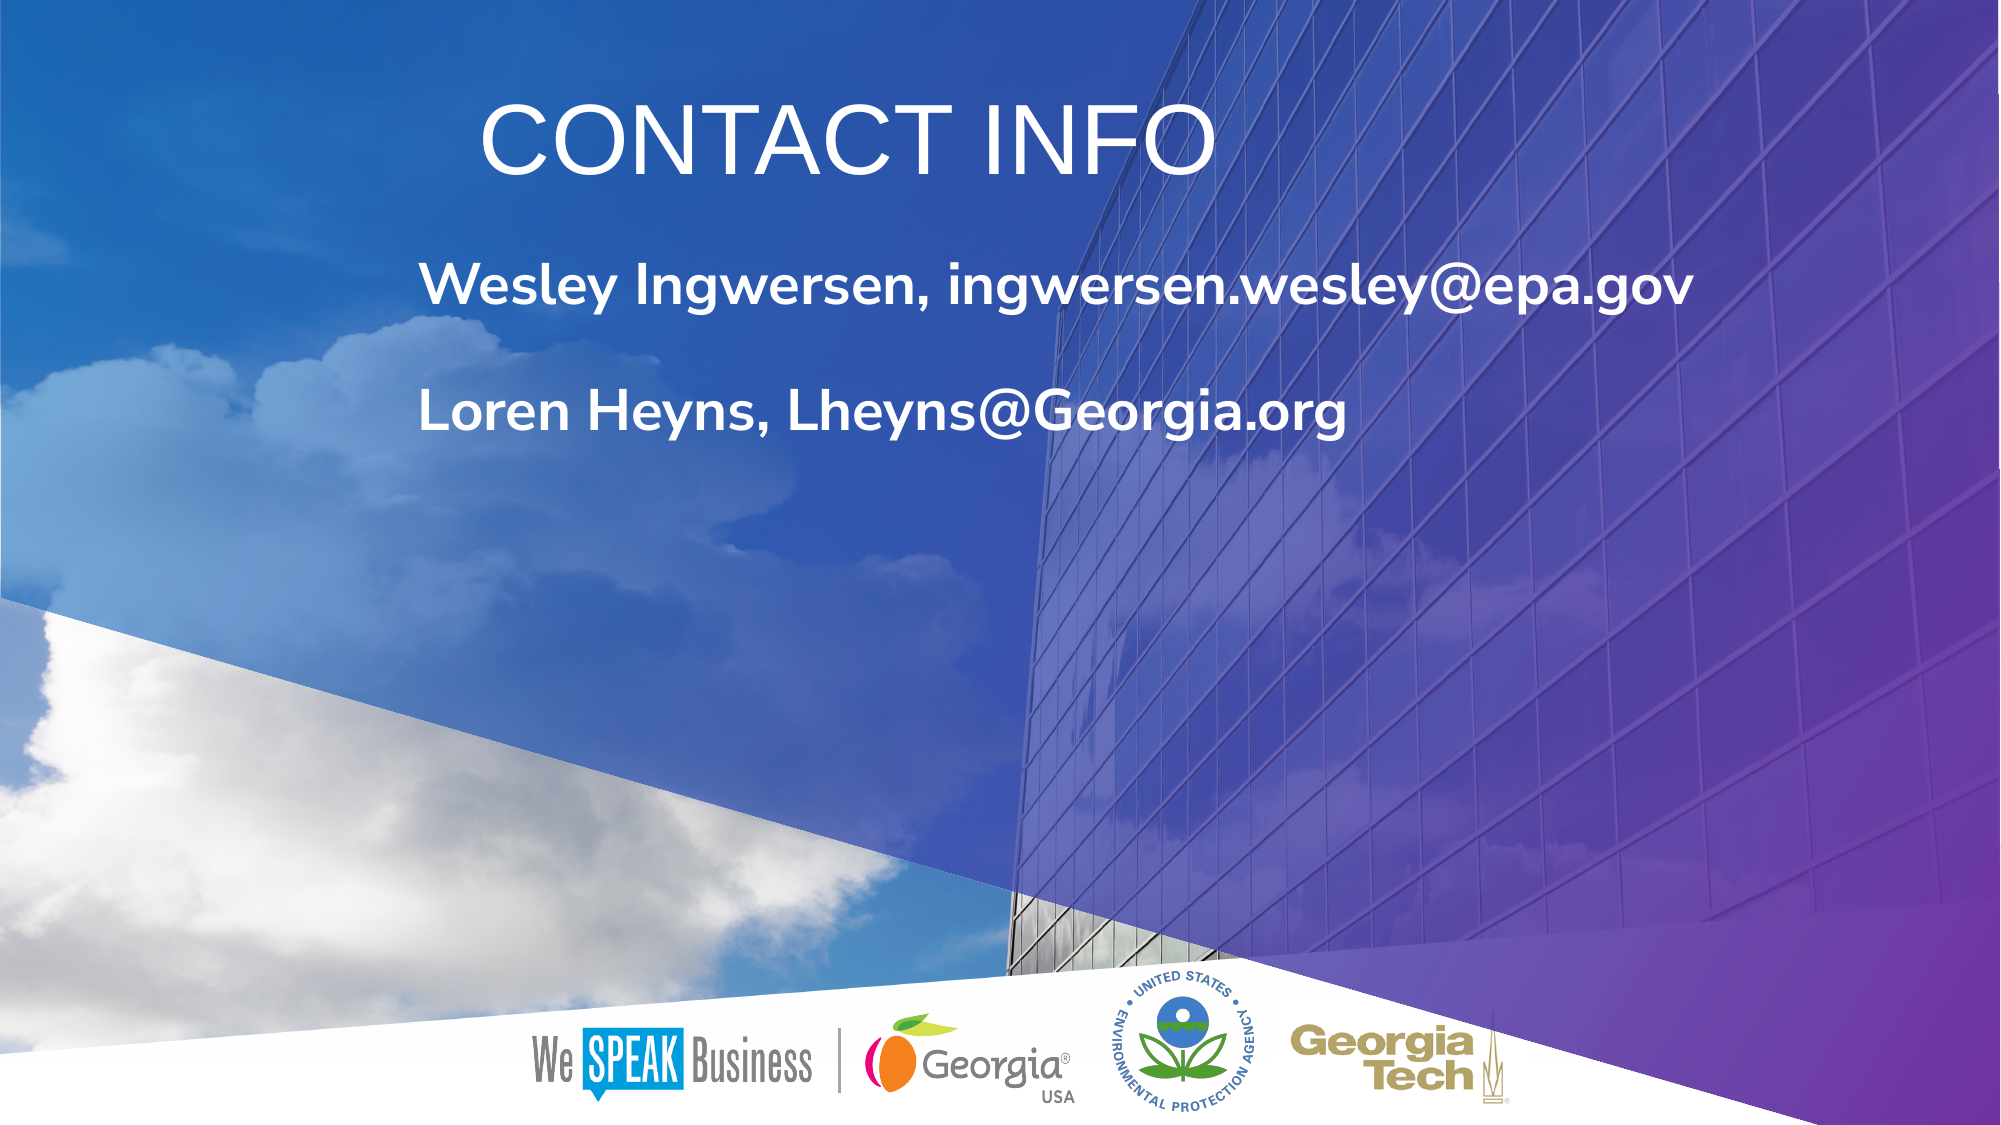

Contact INFO
Wesley Ingwersen, ingwersen.wesley@epa.gov

Loren Heyns, Lheyns@Georgia.org